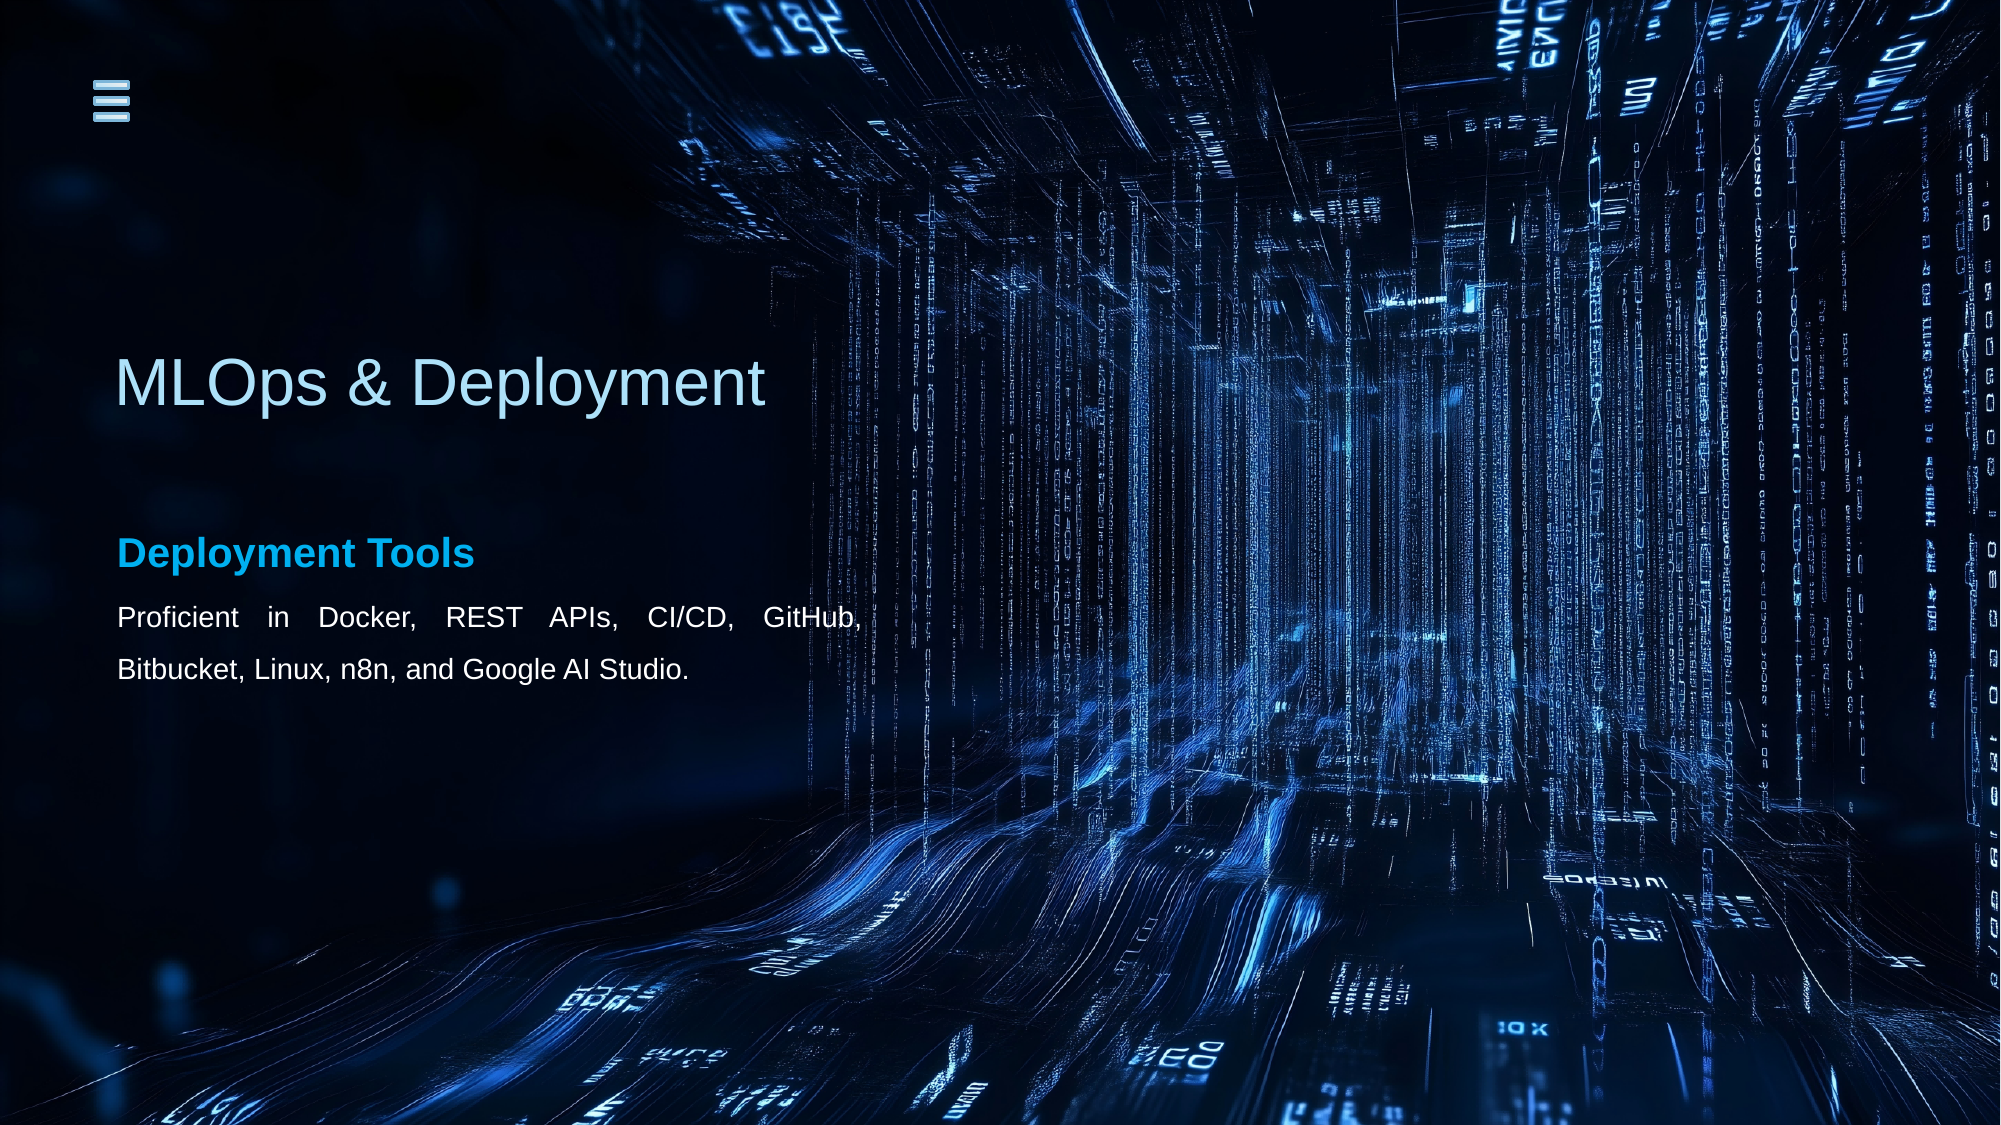

MLOps & Deployment
Deployment Tools
Proficient in Docker, REST APIs, CI/CD, GitHub, Bitbucket, Linux, n8n, and Google AI Studio.